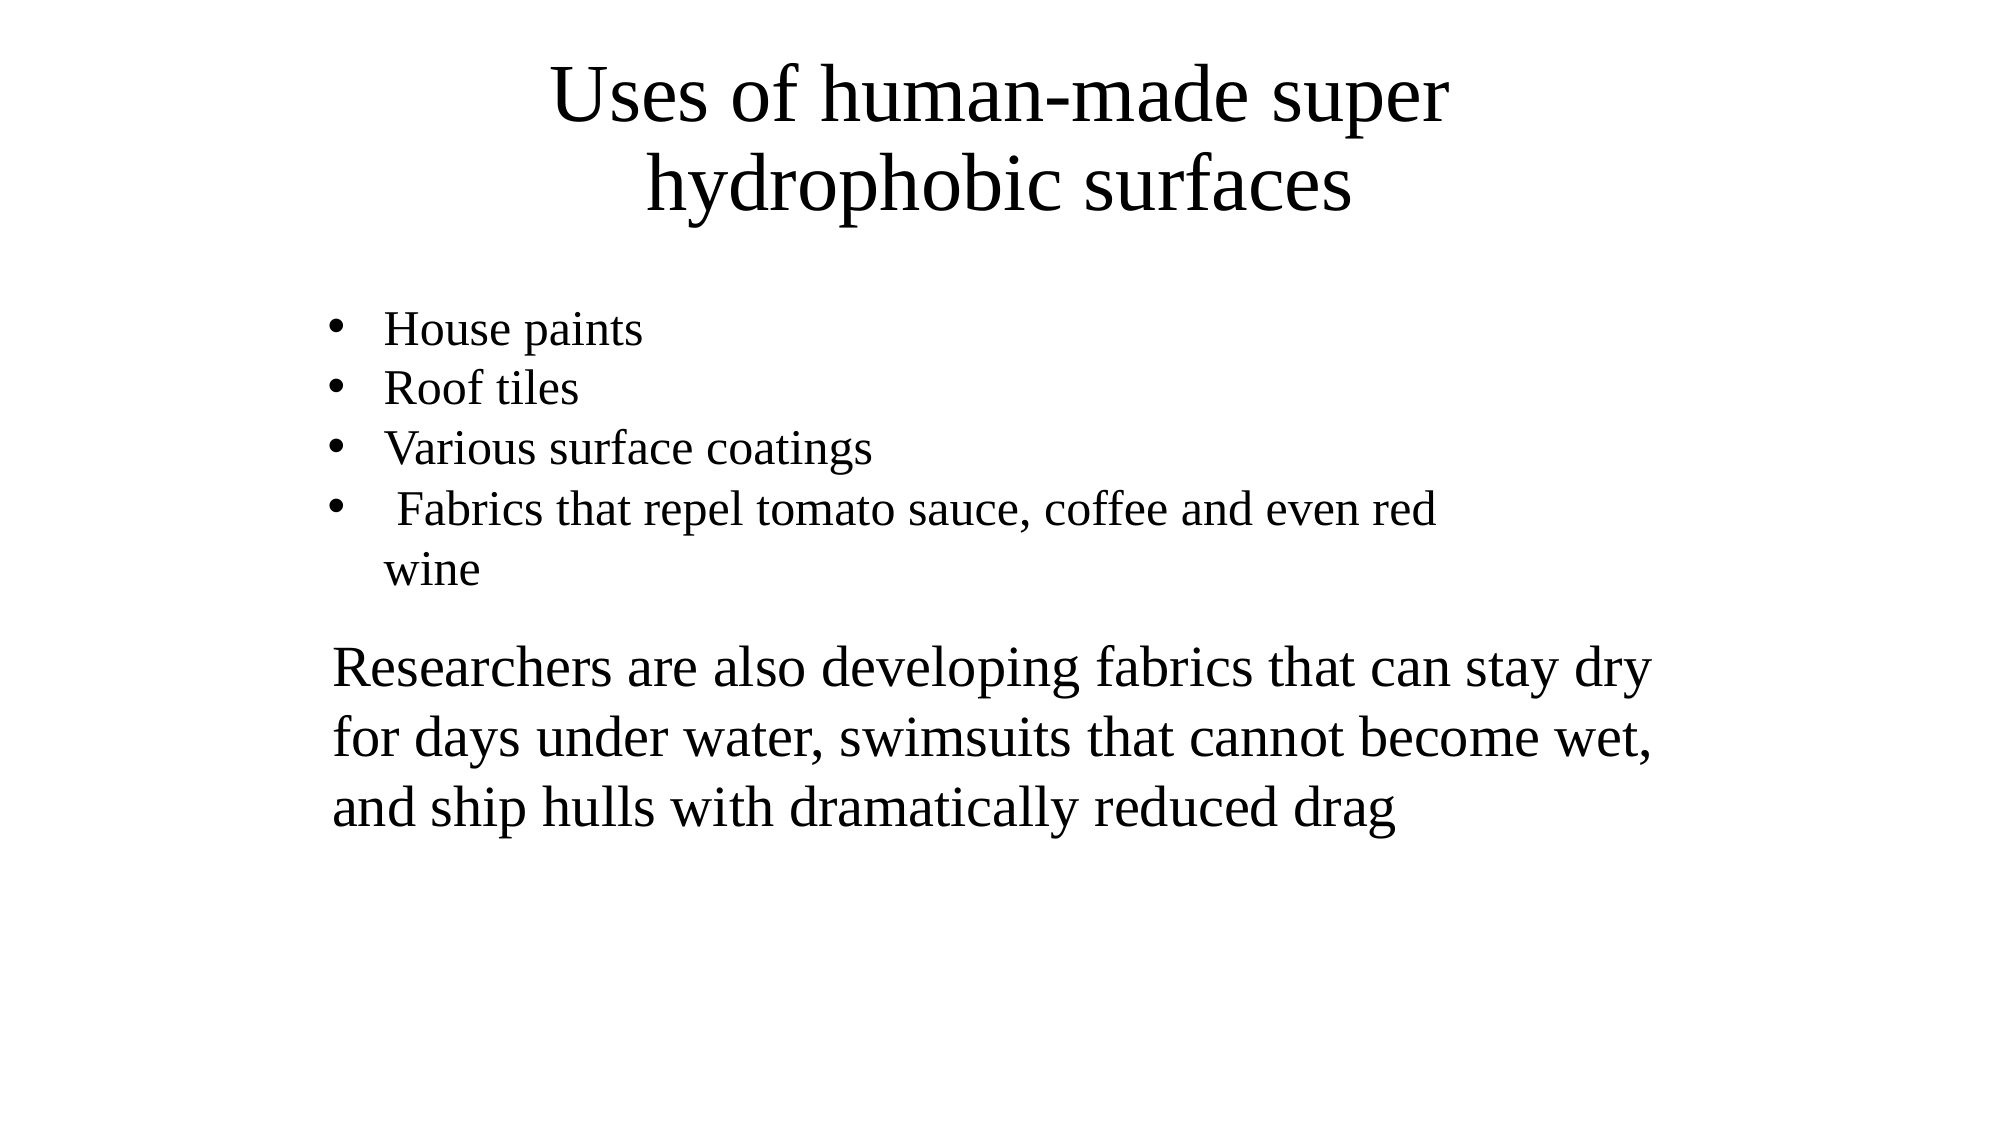

# Uses of human-made super hydrophobic surfaces
House paints
Roof tiles
Various surface coatings
 Fabrics that repel tomato sauce, coffee and even red wine

Researchers are also developing fabrics that can stay dry for days under water, swimsuits that cannot become wet, and ship hulls with dramatically reduced drag